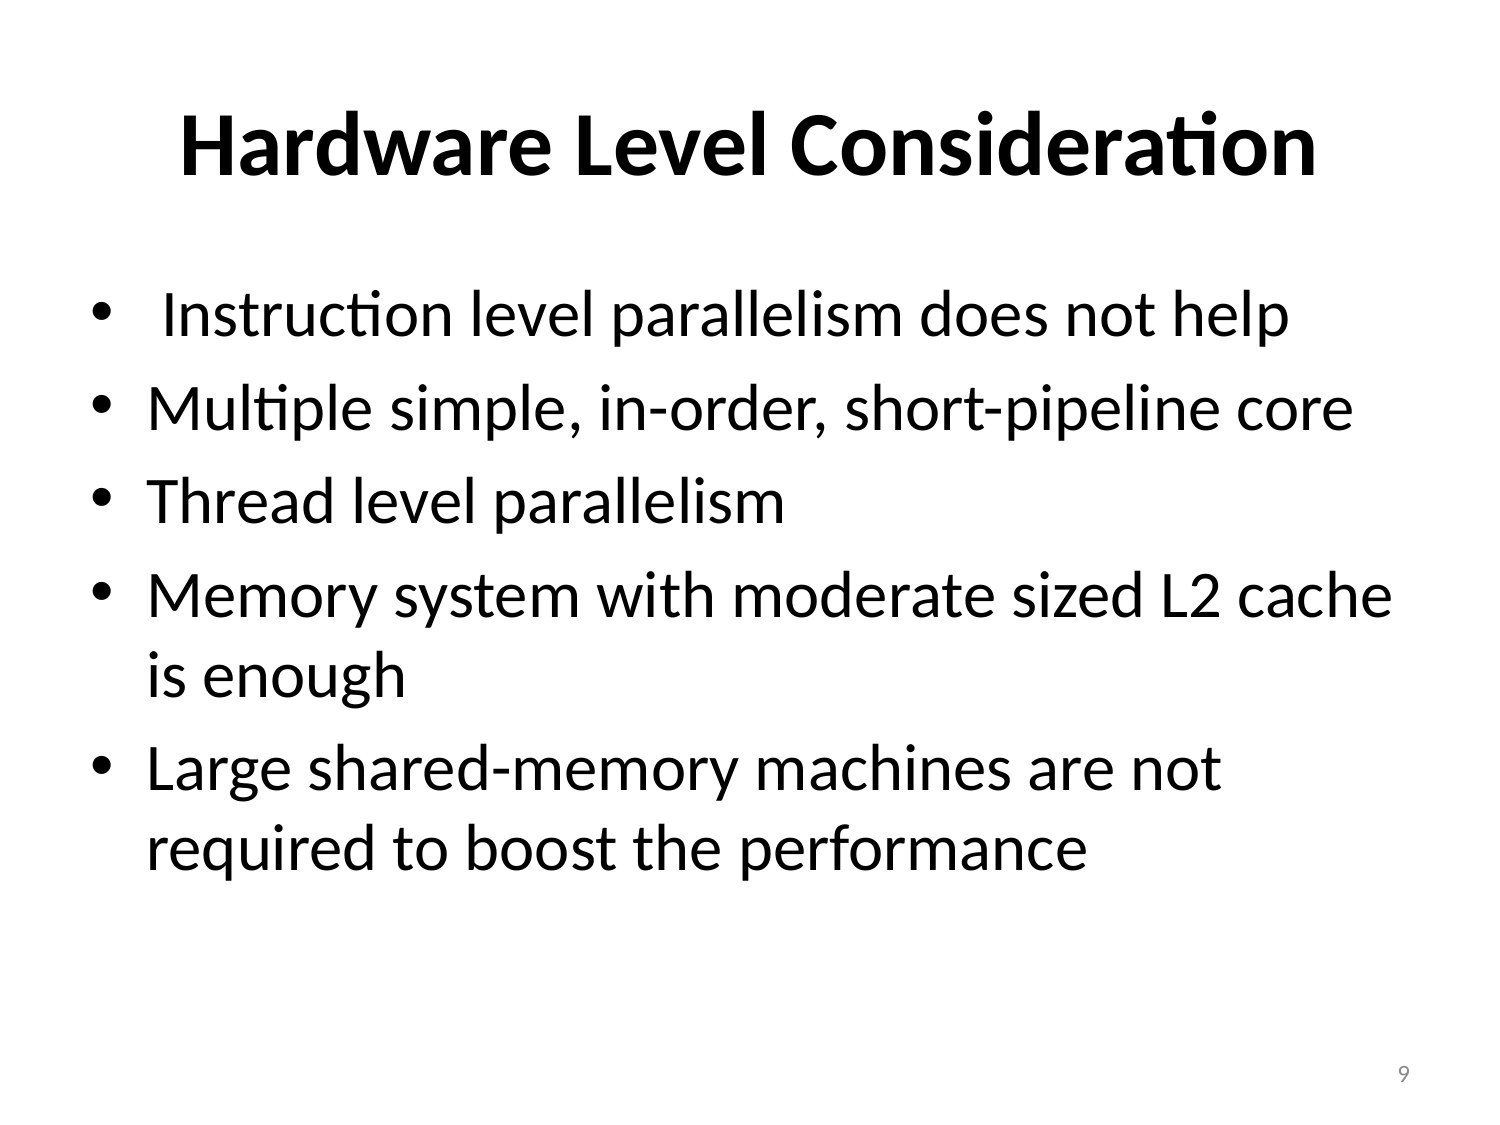

# Hardware Level Consideration
 Instruction level parallelism does not help
Multiple simple, in-order, short-pipeline core
Thread level parallelism
Memory system with moderate sized L2 cache is enough
Large shared-memory machines are not required to boost the performance
9